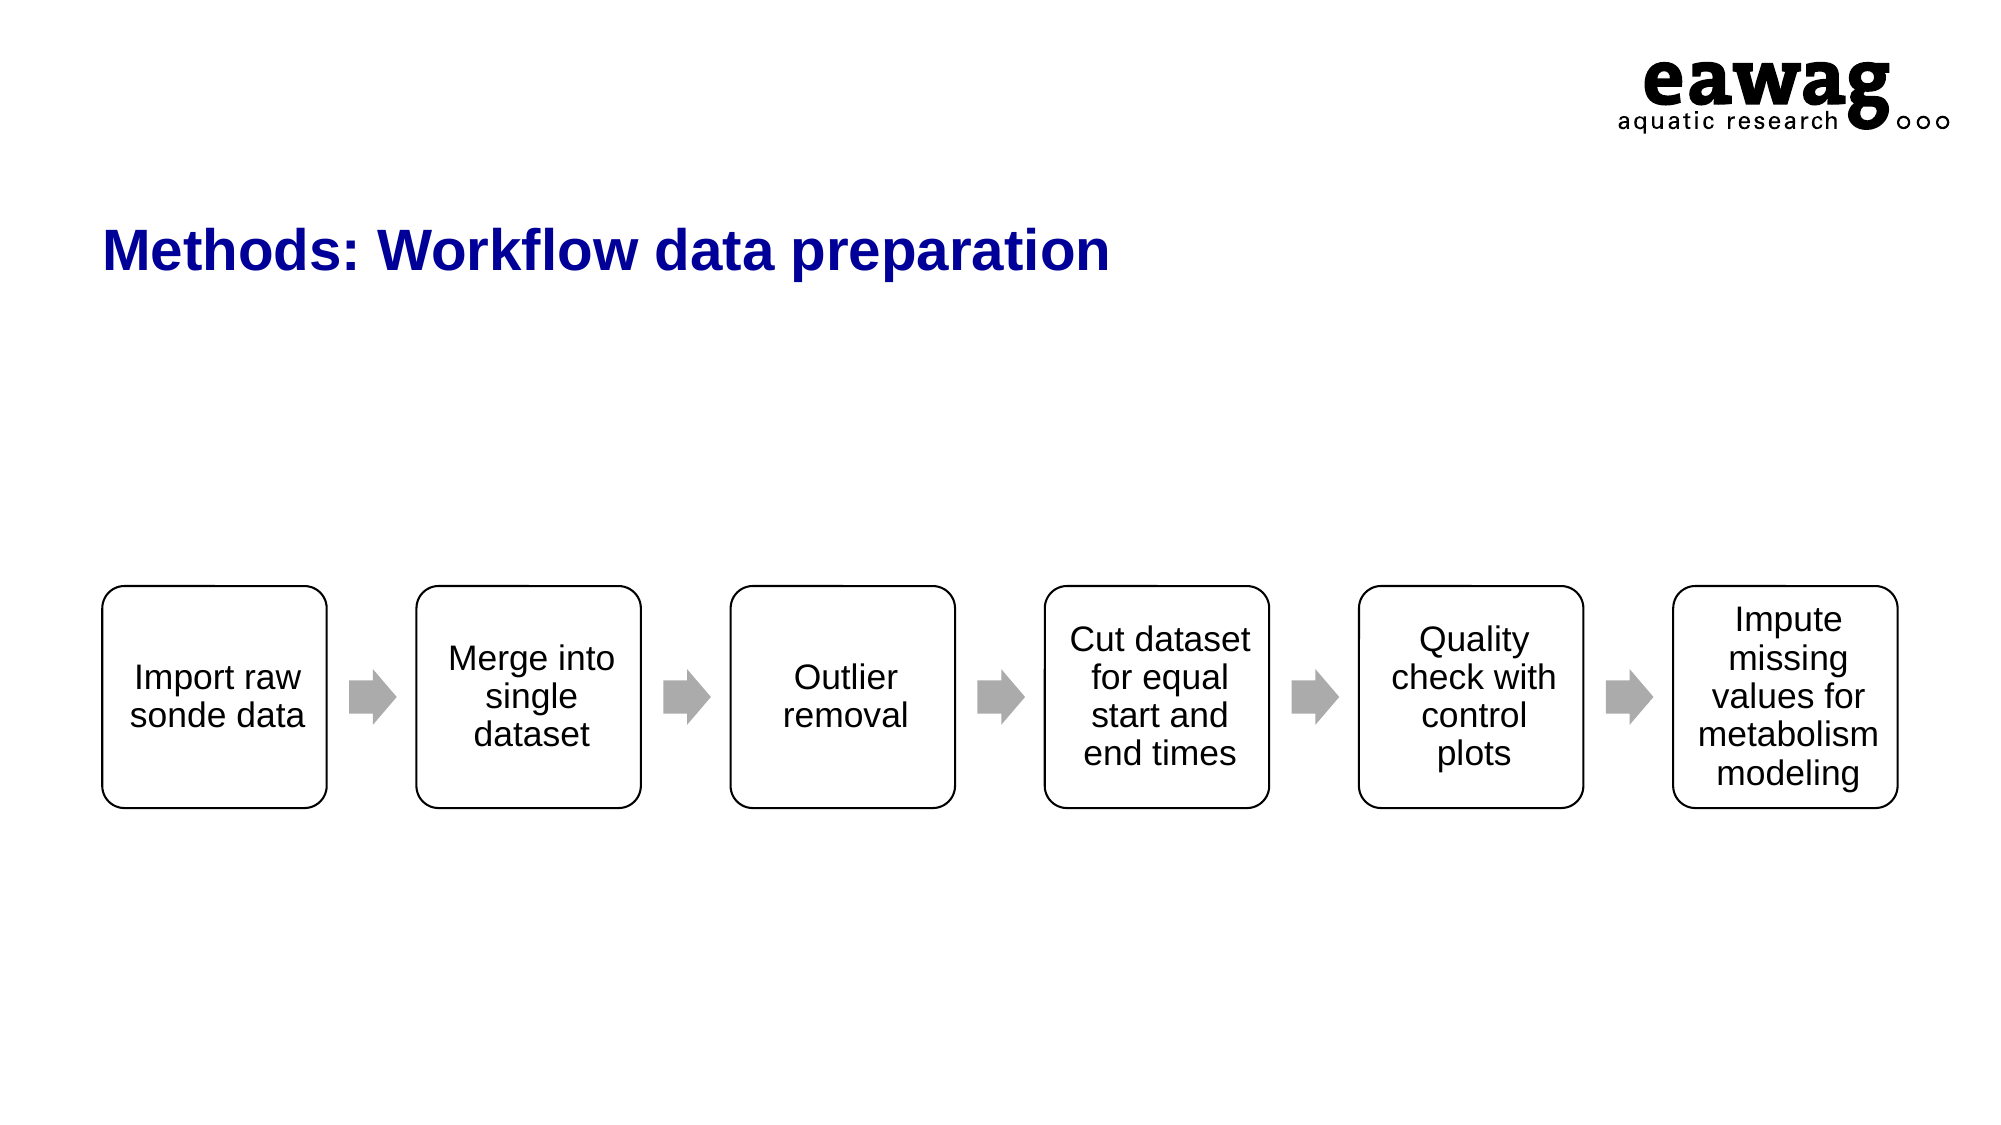

# Methods: Workflow data preparation
Import raw sonde data

Merge into single dataset

Outlier removal

Cut dataset for equal start and end times

Quality check with control plots

Impute missing values for metabolism modeling